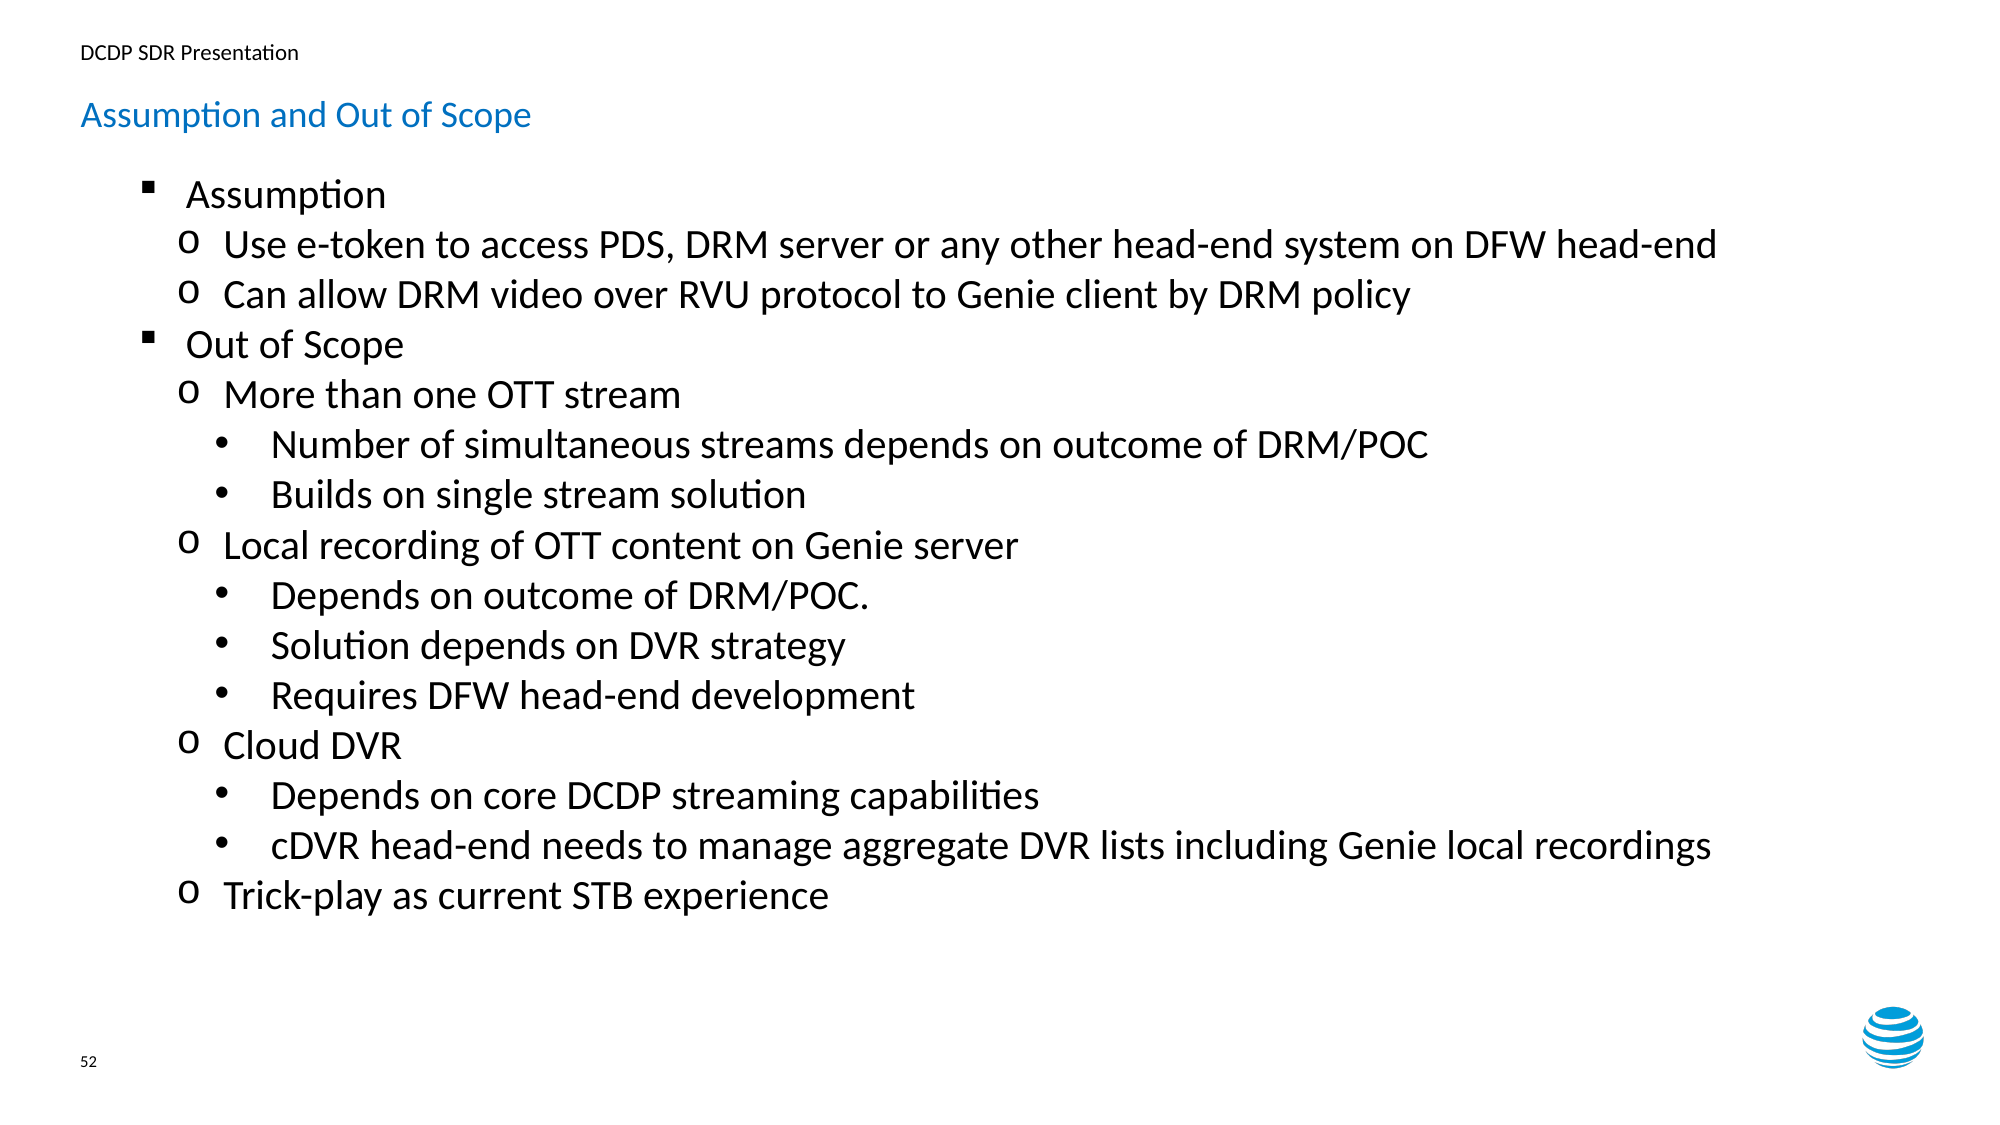

# Assumption and Out of Scope
Assumption
Use e-token to access PDS, DRM server or any other head-end system on DFW head-end
Can allow DRM video over RVU protocol to Genie client by DRM policy
Out of Scope
More than one OTT stream
Number of simultaneous streams depends on outcome of DRM/POC
Builds on single stream solution
Local recording of OTT content on Genie server
Depends on outcome of DRM/POC.
Solution depends on DVR strategy
Requires DFW head-end development
Cloud DVR
Depends on core DCDP streaming capabilities
cDVR head-end needs to manage aggregate DVR lists including Genie local recordings
Trick-play as current STB experience

52